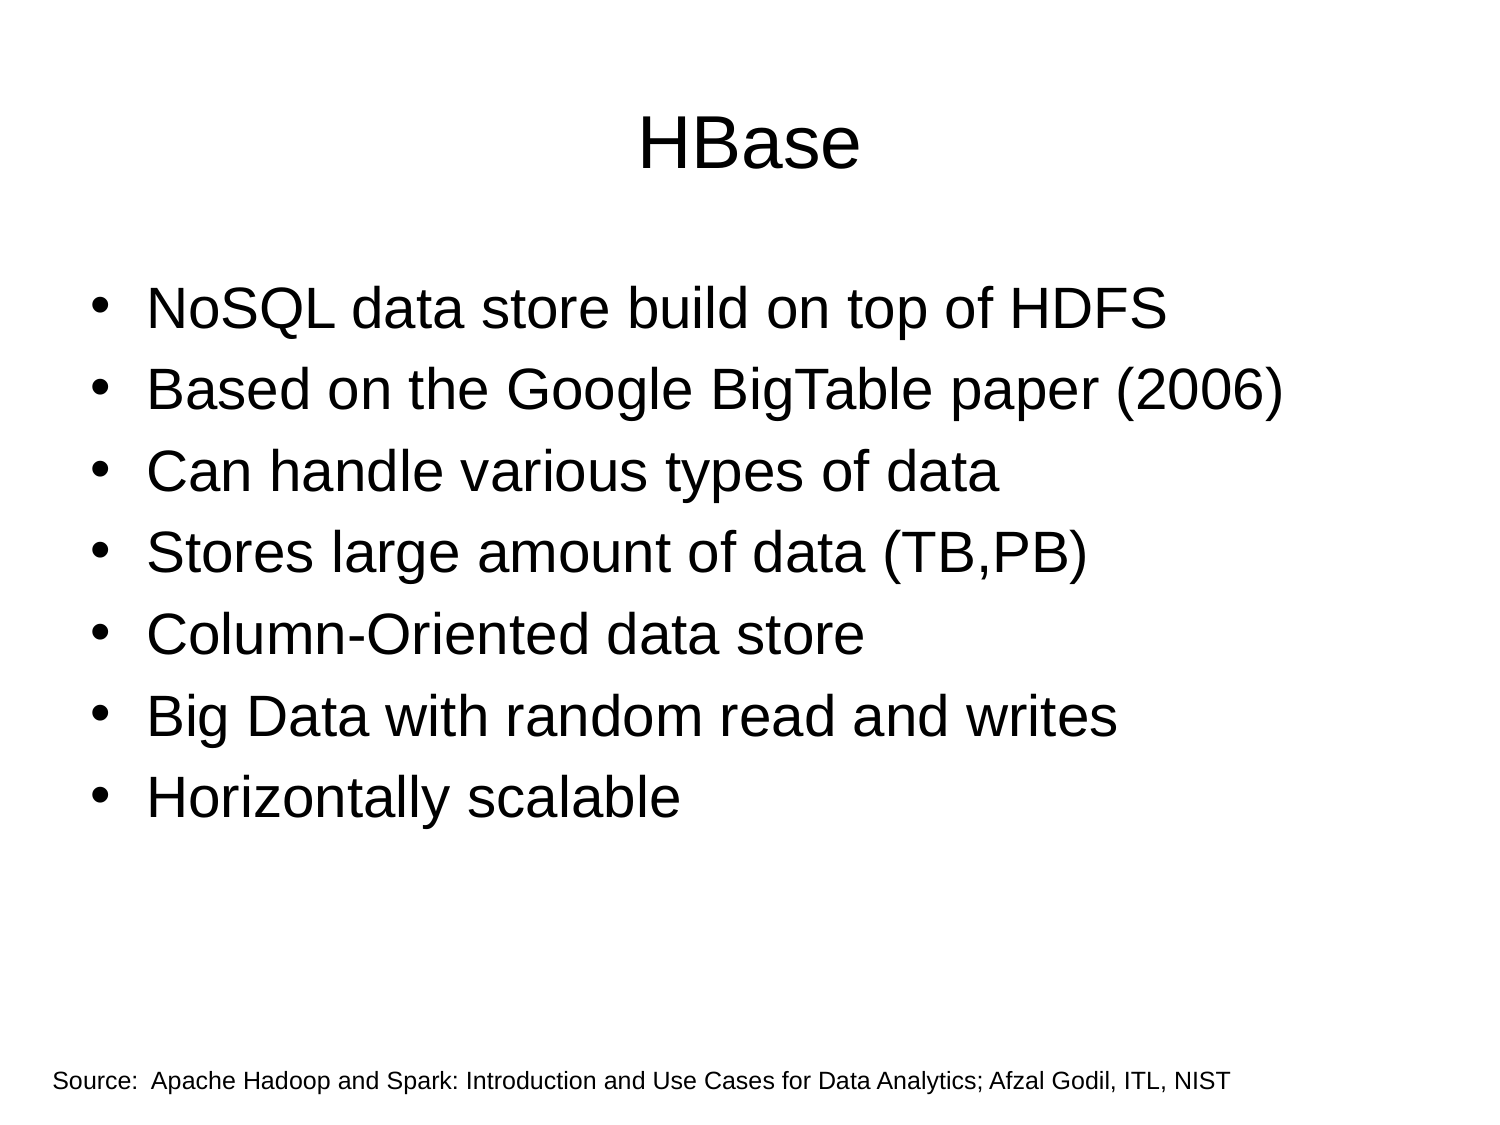

# HBase
NoSQL data store build on top of HDFS
Based on the Google BigTable paper (2006)
Can handle various types of data
Stores large amount of data (TB,PB)
Column-Oriented data store
Big Data with random read and writes
Horizontally scalable
Source:  Apache Hadoop and Spark: Introduction and Use Cases for Data Analytics; Afzal Godil, ITL, NIST